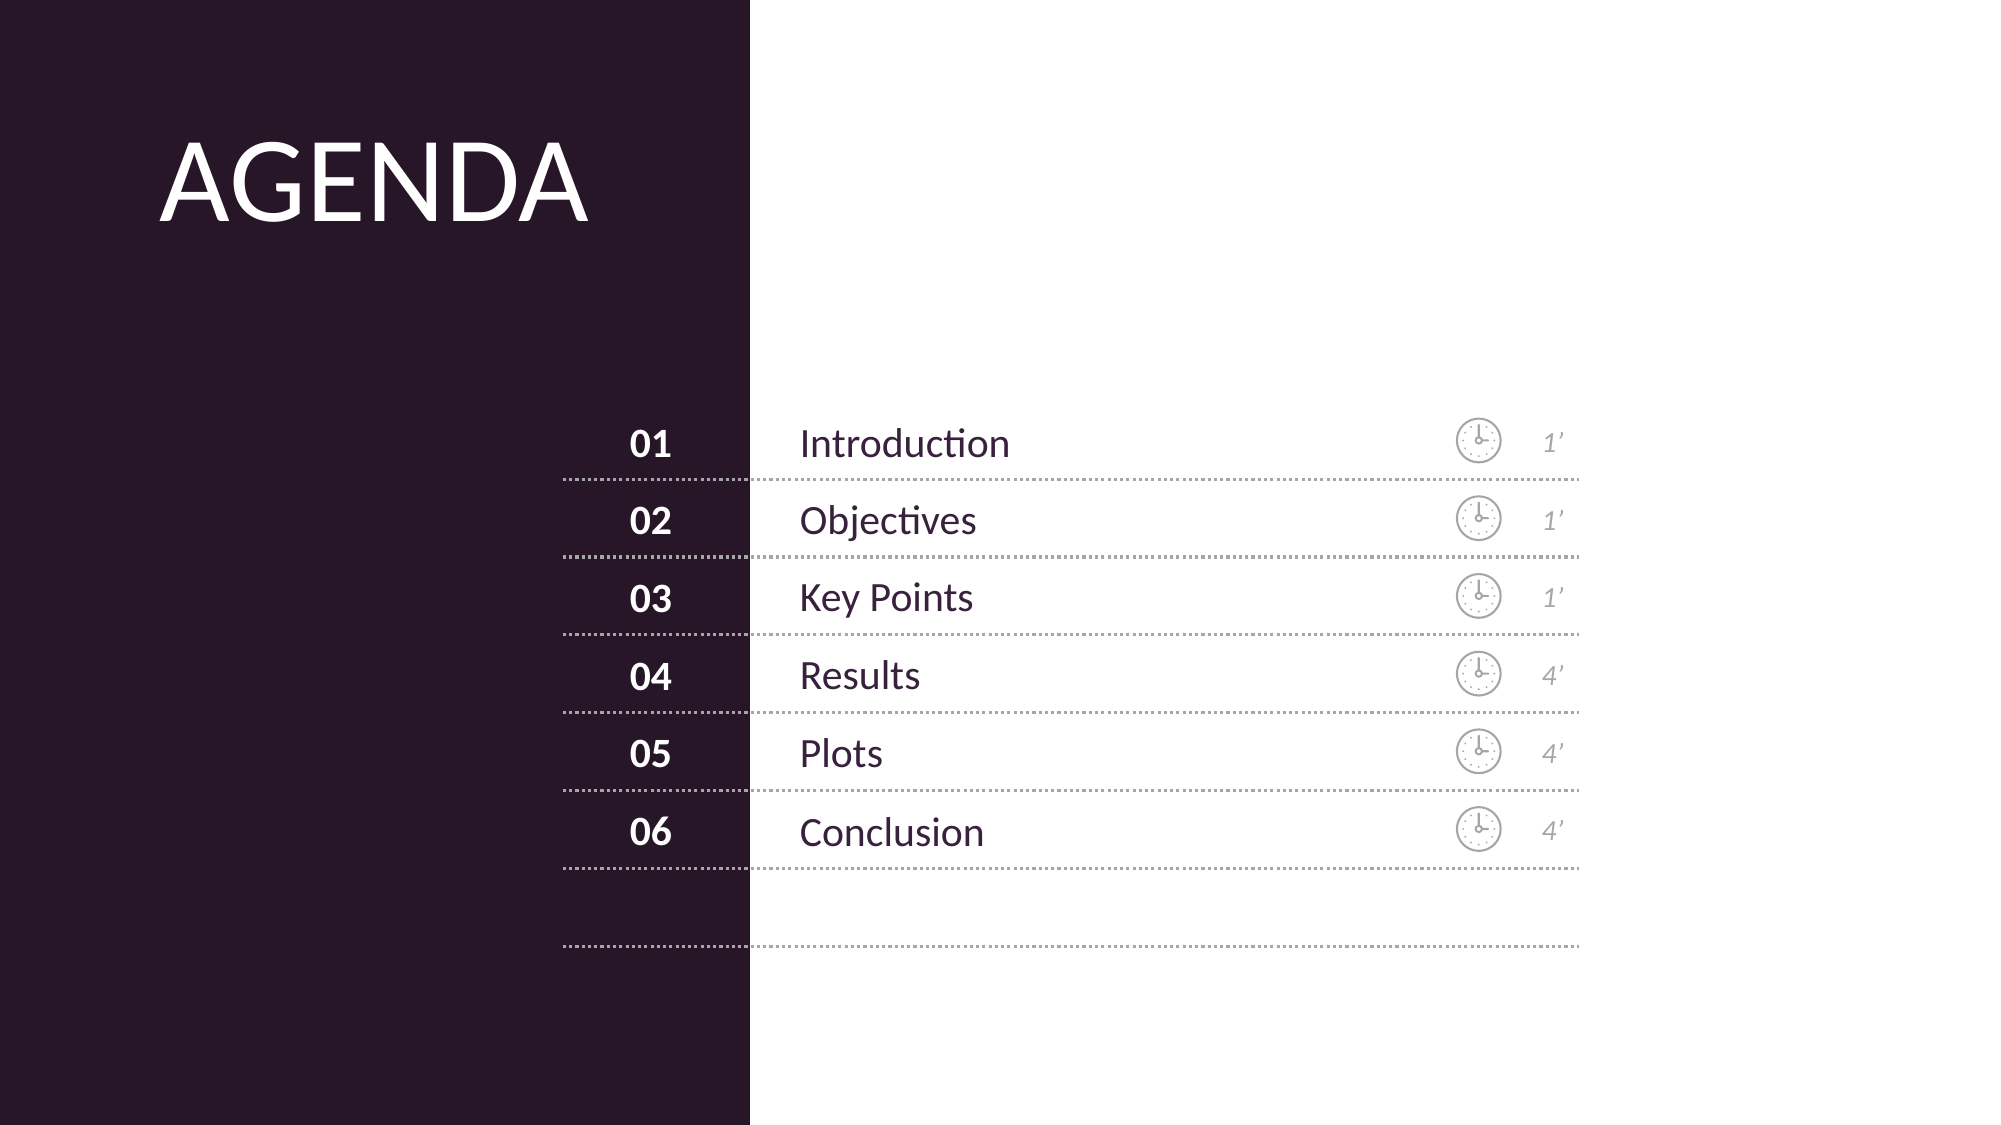

AGENDA
Introduction
01
1’

Objectives
02
1’

Key Points
03
1’

Results
04
4’

Plots
05
4’

Conclusion
06
4’